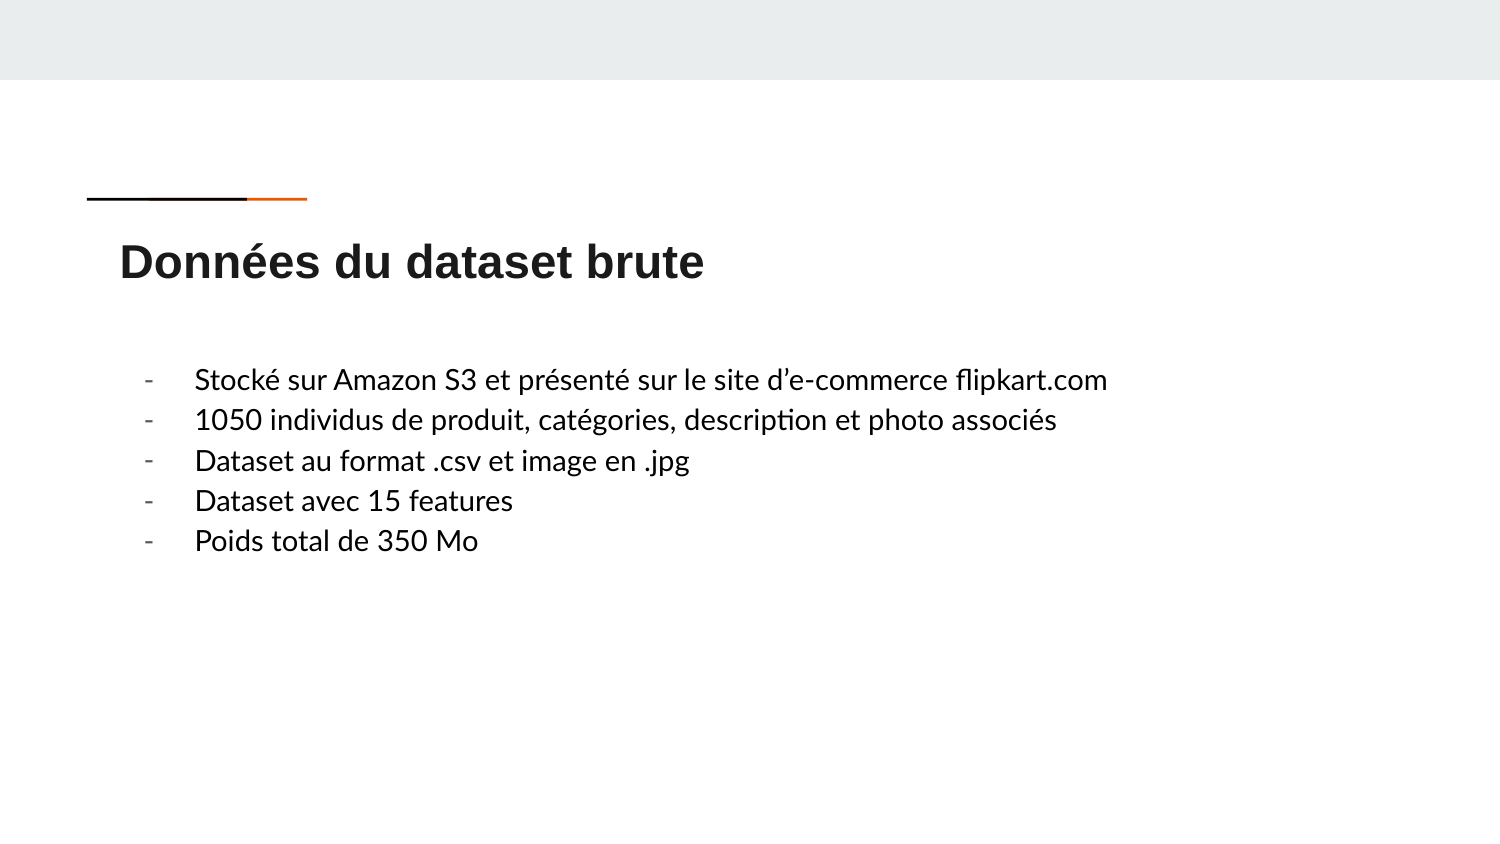

# Données du dataset brute

Stocké sur Amazon S3 et présenté sur le site d’e-commerce flipkart.com
1050 individus de produit, catégories, description et photo associés
Dataset au format .csv et image en .jpg
Dataset avec 15 features
Poids total de 350 Mo